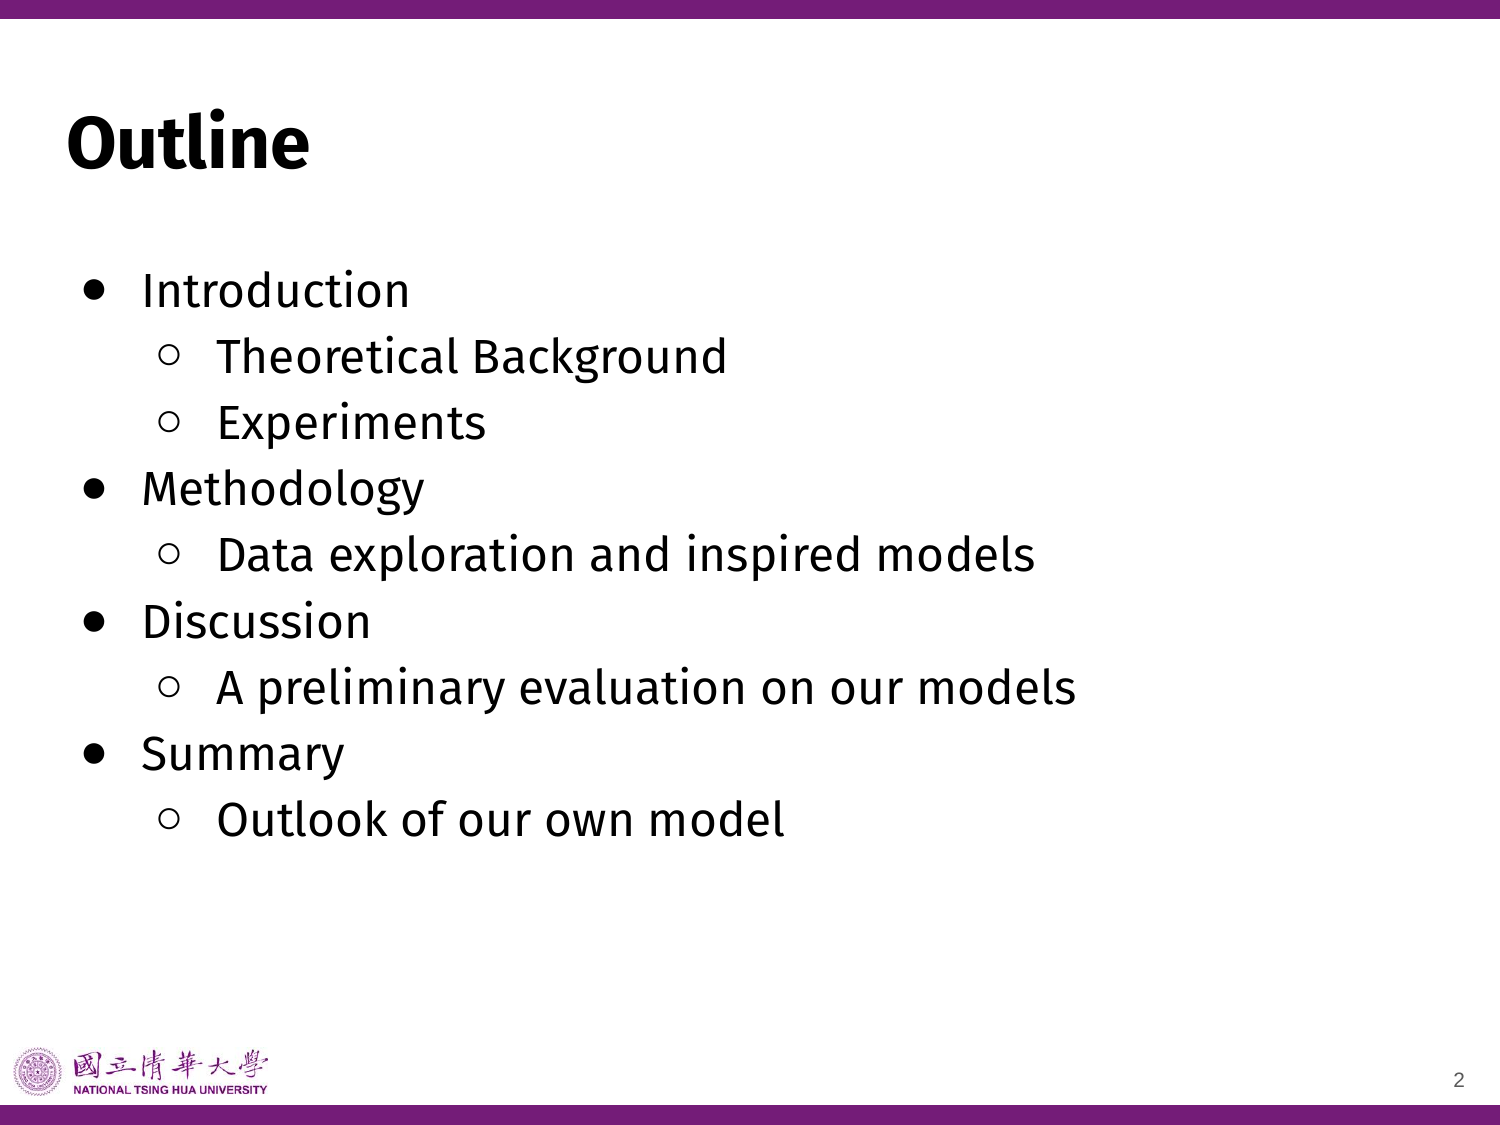

# Outline
Introduction
Theoretical Background
Experiments
Methodology
Data exploration and inspired models
Discussion
A preliminary evaluation on our models
Summary
Outlook of our own model
2